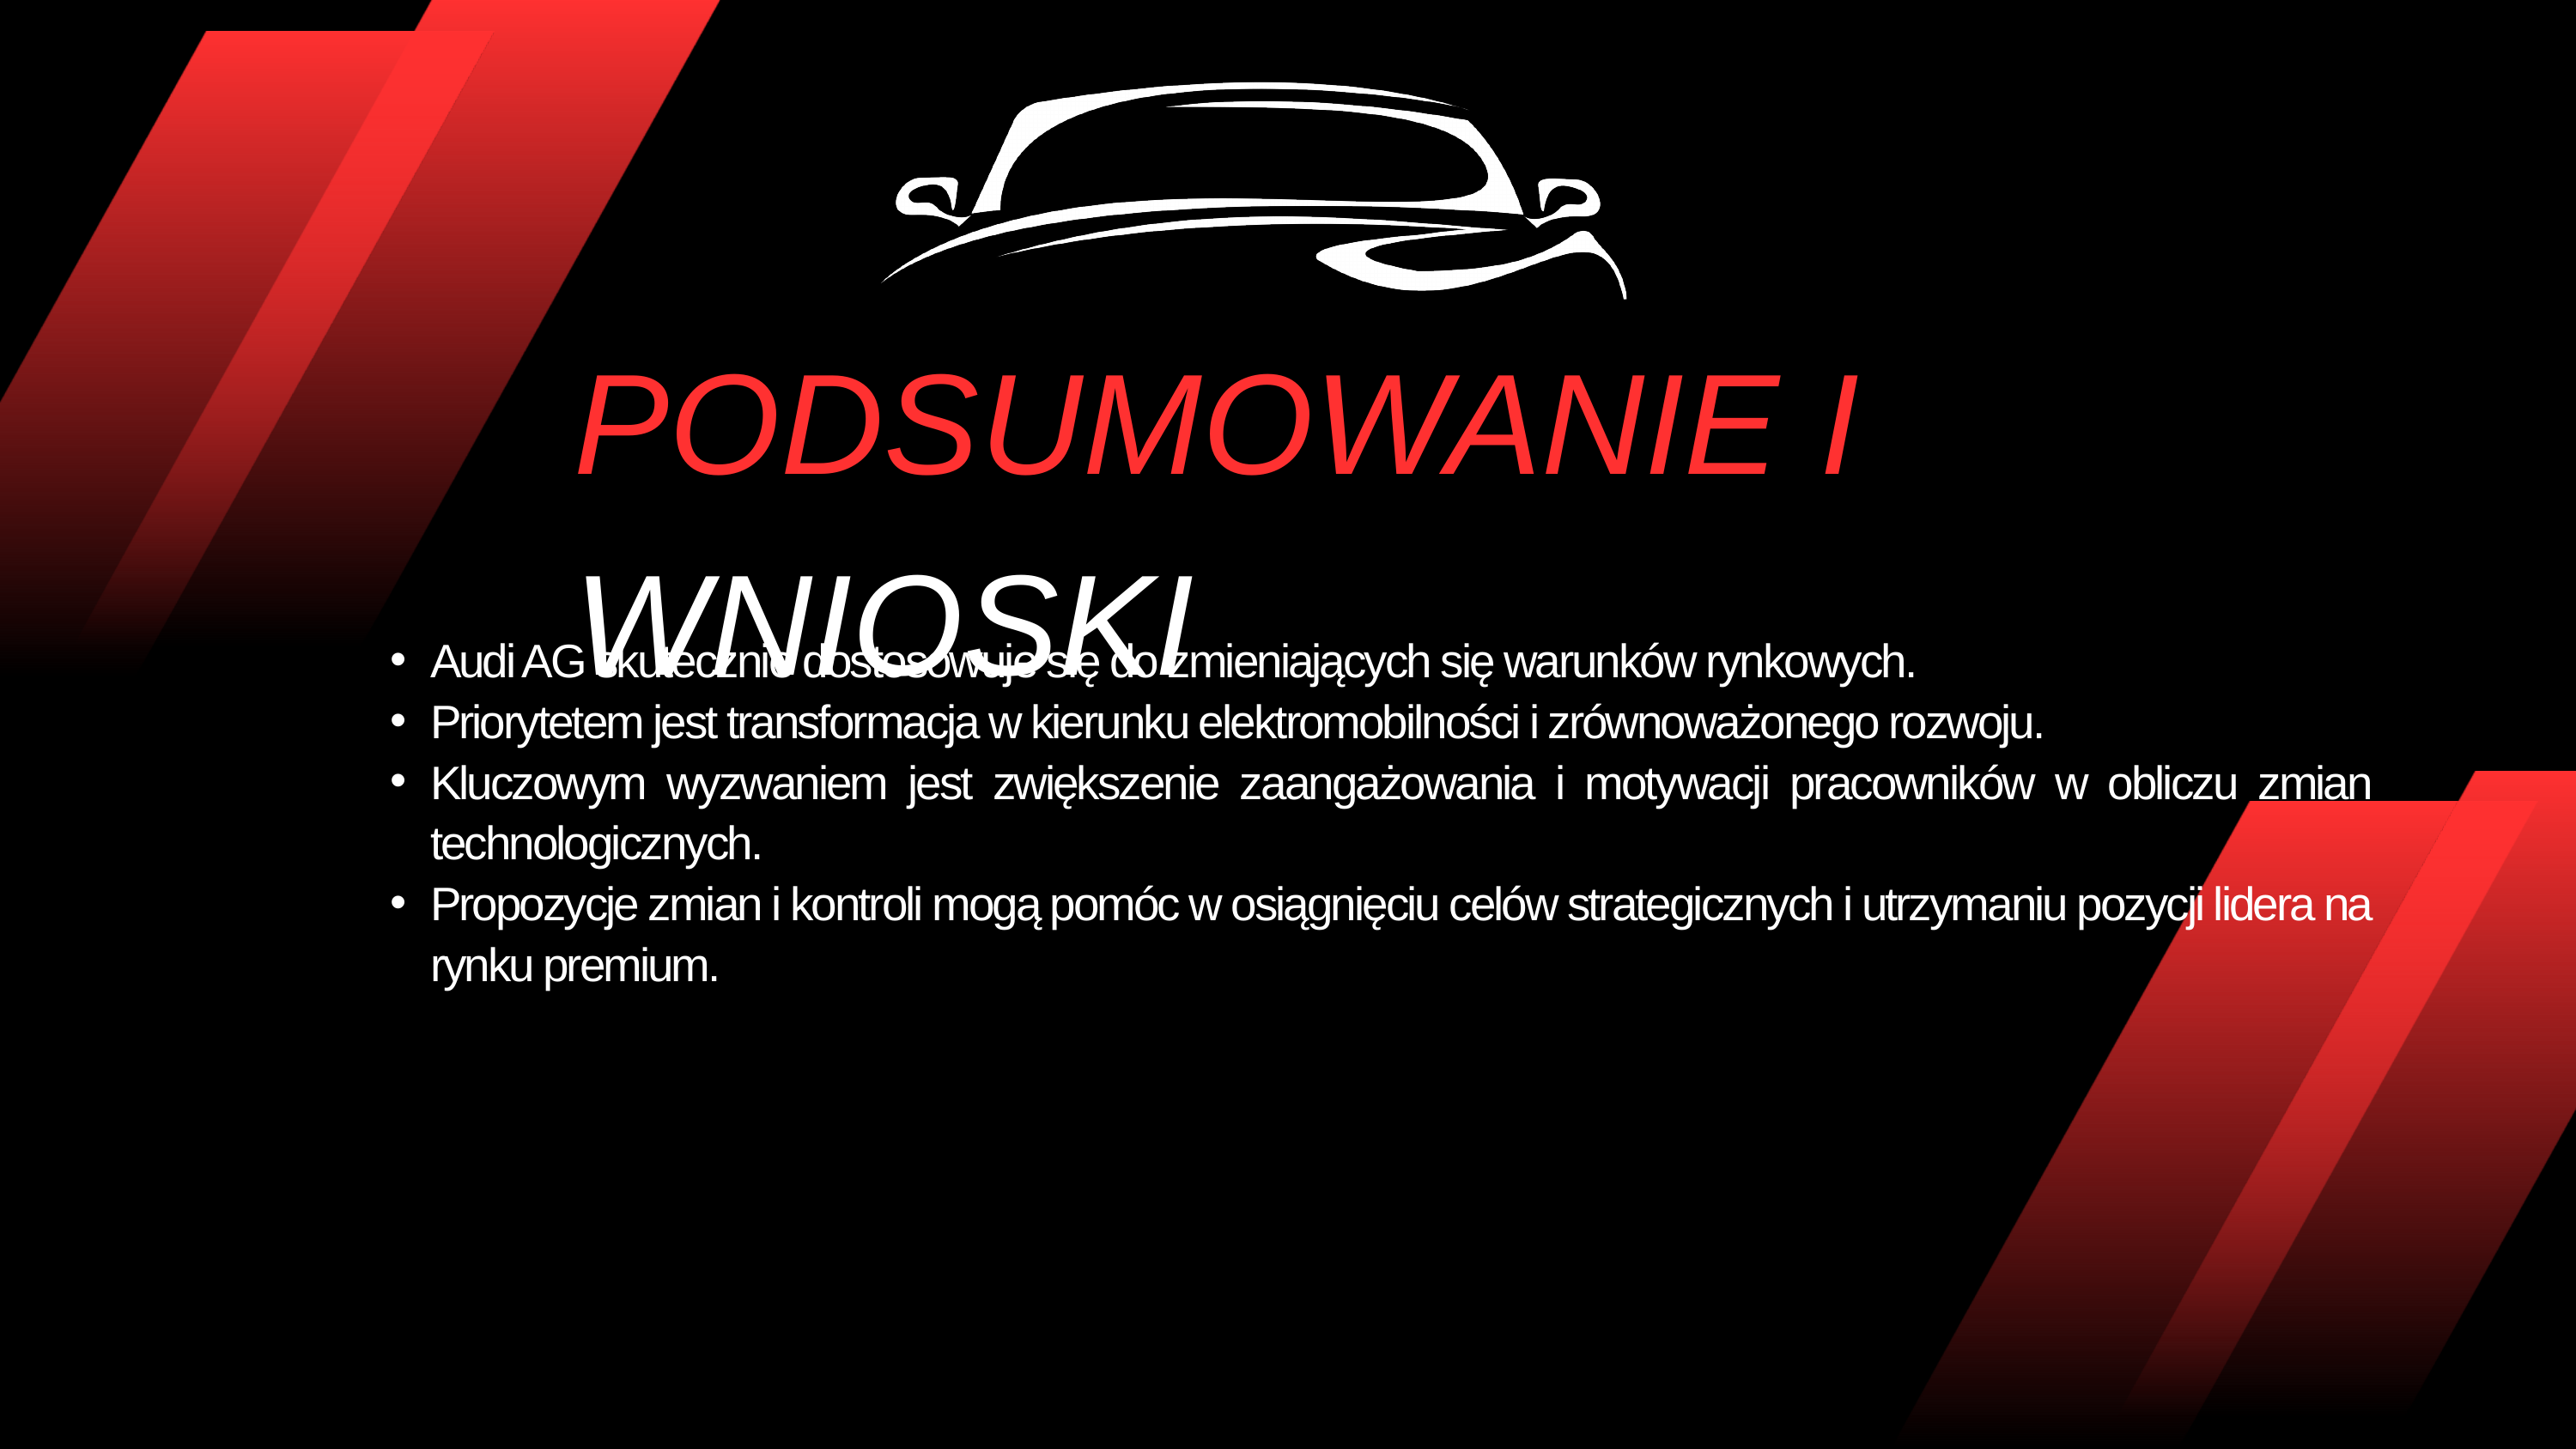

PODSUMOWANIE I WNIOSKI
Audi AG skutecznie dostosowuje się do zmieniających się warunków rynkowych.
Priorytetem jest transformacja w kierunku elektromobilności i zrównoważonego rozwoju.
Kluczowym wyzwaniem jest zwiększenie zaangażowania i motywacji pracowników w obliczu zmian technologicznych.
Propozycje zmian i kontroli mogą pomóc w osiągnięciu celów strategicznych i utrzymaniu pozycji lidera na rynku premium.